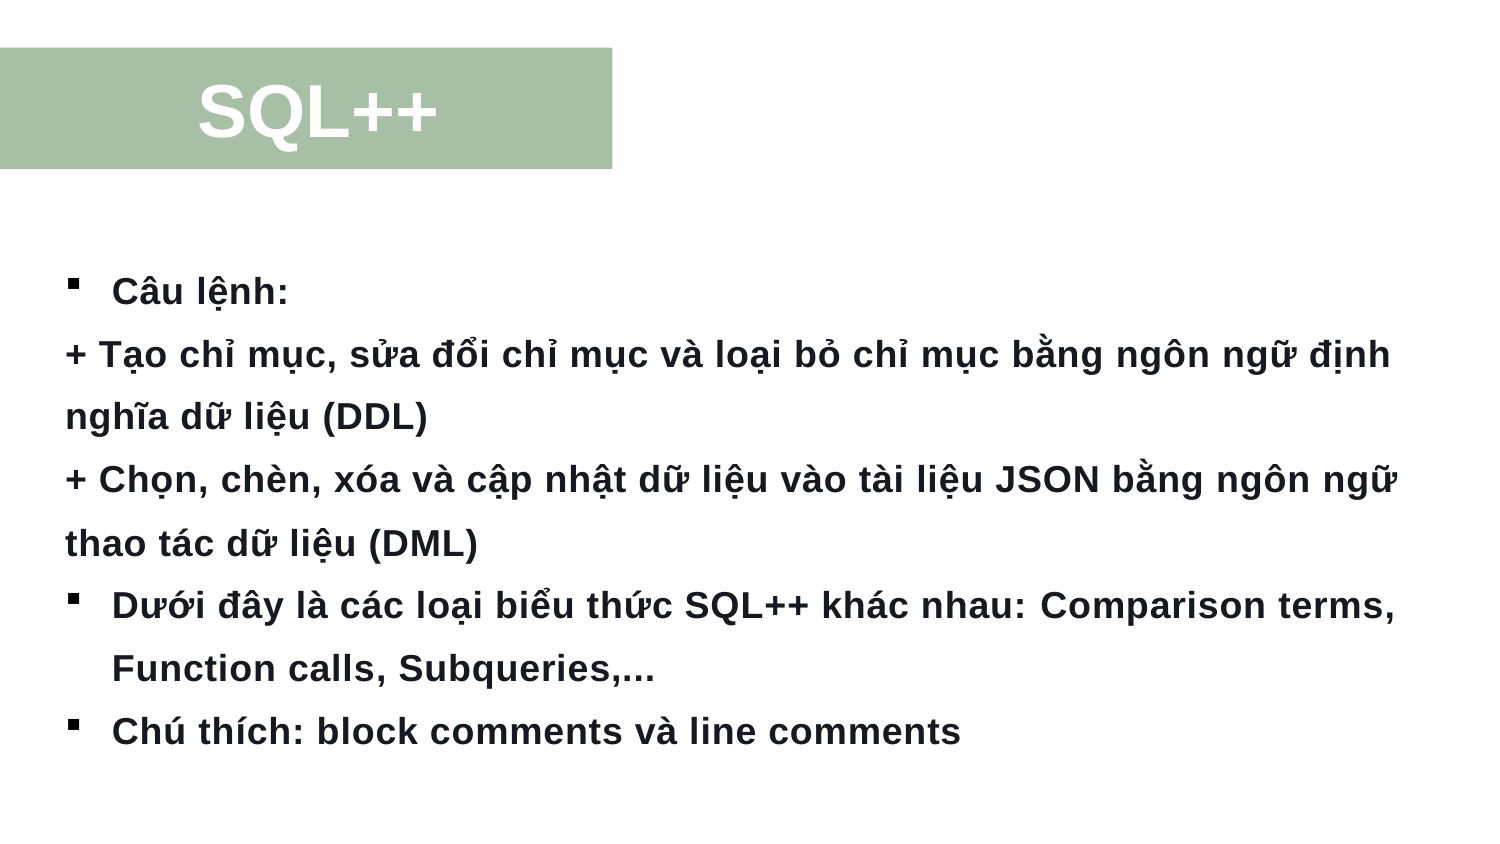

SQL++ Language
Câu lệnh:
+ Tạo chỉ mục, sửa đổi chỉ mục và loại bỏ chỉ mục bằng ngôn ngữ định nghĩa dữ liệu (DDL)
+ Chọn, chèn, xóa và cập nhật dữ liệu vào tài liệu JSON bằng ngôn ngữ thao tác dữ liệu (DML)
Dưới đây là các loại biểu thức SQL++ khác nhau: Comparison terms, Function calls, Subqueries,...
Chú thích: block comments và line comments